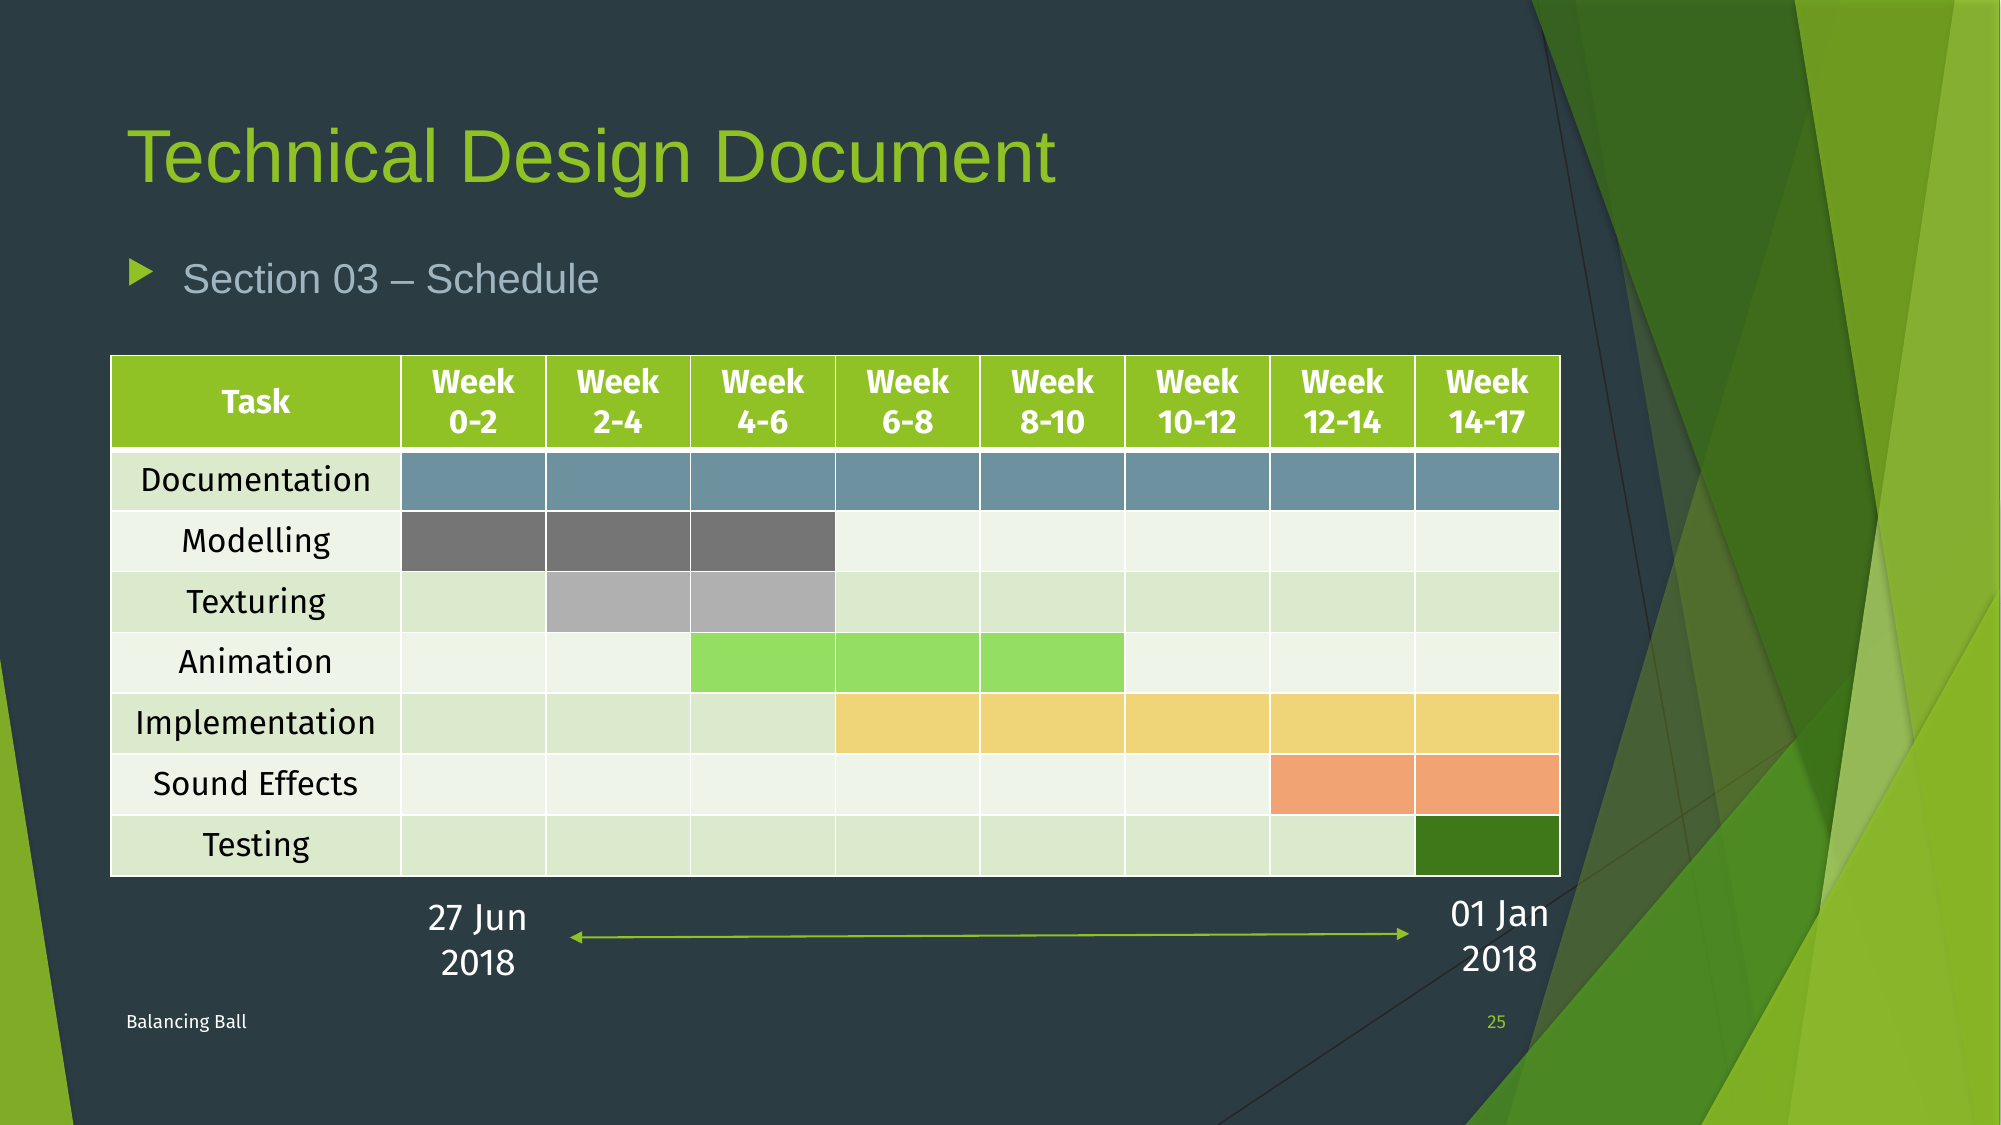

# Technical Design Document
Section 03 – Schedule

| Task | Week 0-2 | Week 2-4 | Week 4-6 | Week 6-8 | Week 8-10 | Week 10-12 | Week 12-14 | Week 14-17 |
| --- | --- | --- | --- | --- | --- | --- | --- | --- |
| Documentation |  |  |  |  |  |  |  |  |
| Modelling |  |  |  |  |  |  |  |  |
| Texturing |  |  |  |  |  |  |  |  |
| Animation |  |  |  |  |  |  |  |  |
| Implementation |  |  |  |  |  |  |  |  |
| Sound Effects |  |  |  |  |  |  |  |  |
| Testing |  |  |  |  |  |  |  |  |
01 Jan 2018
27 Jun 2018
Balancing Ball
25